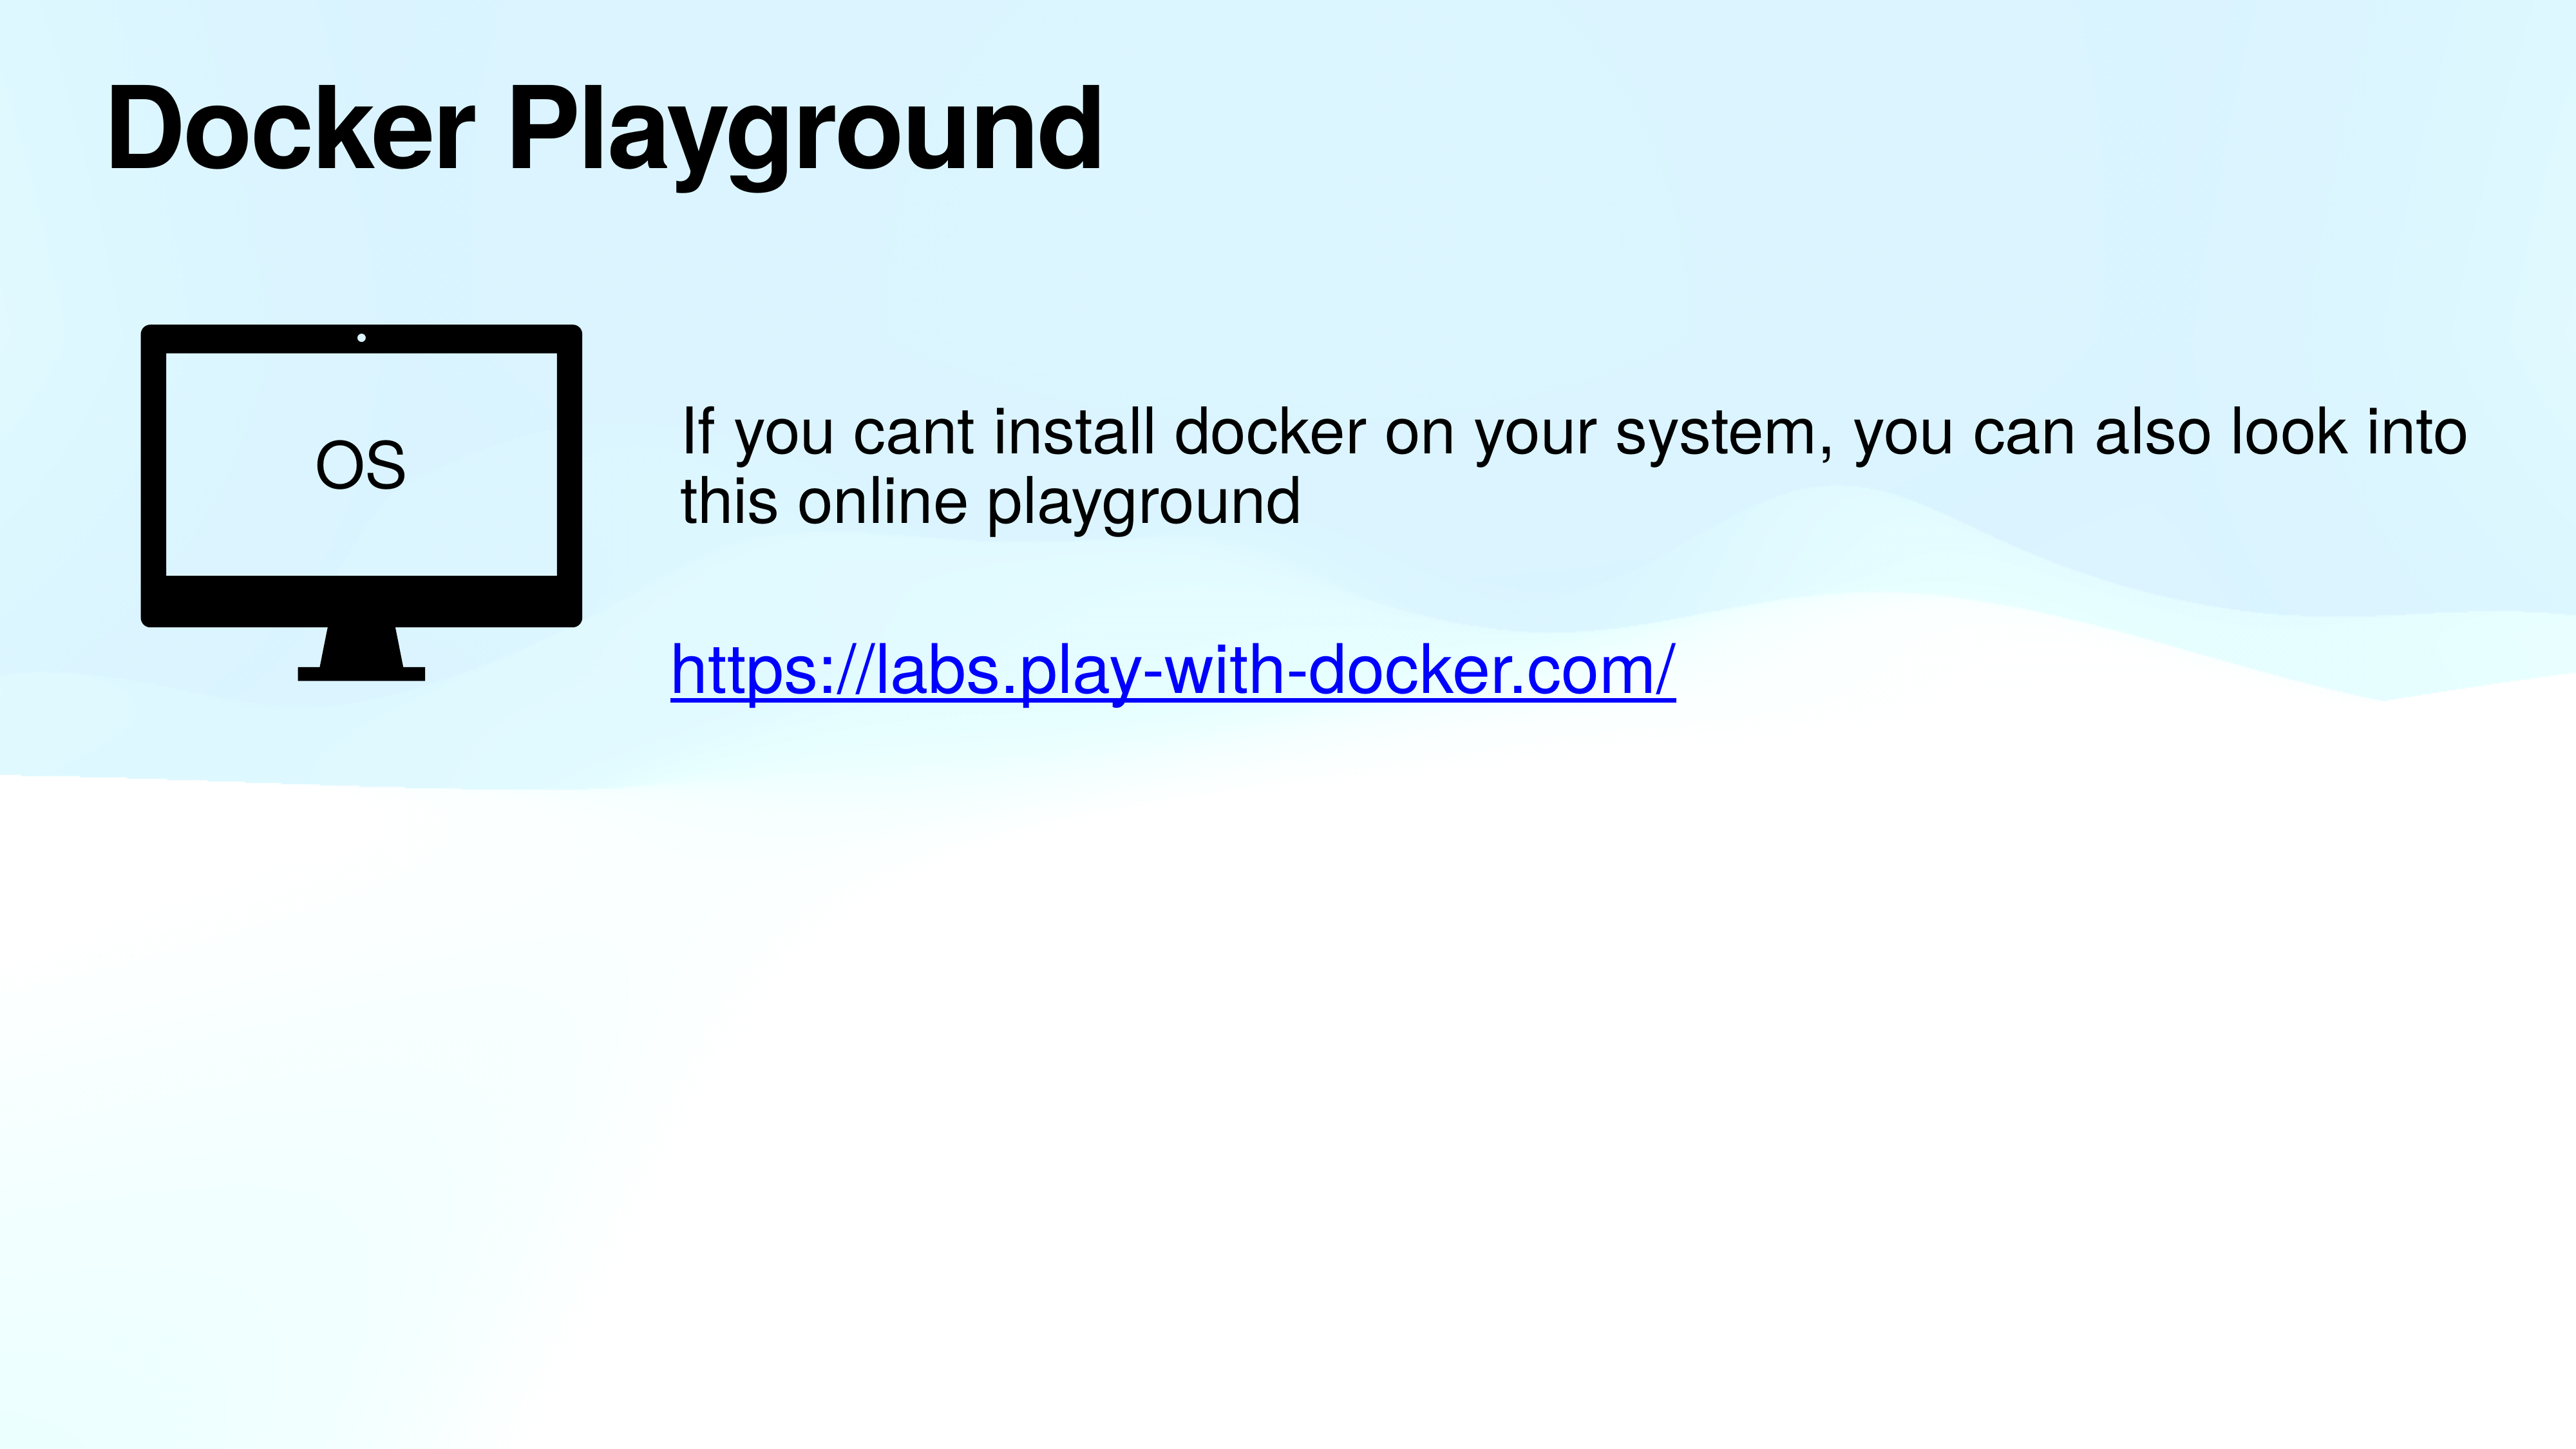

# Docker Playground

If you cant install docker on your system, you can also look into this online playground
OS
https://labs.play-with-docker.com/